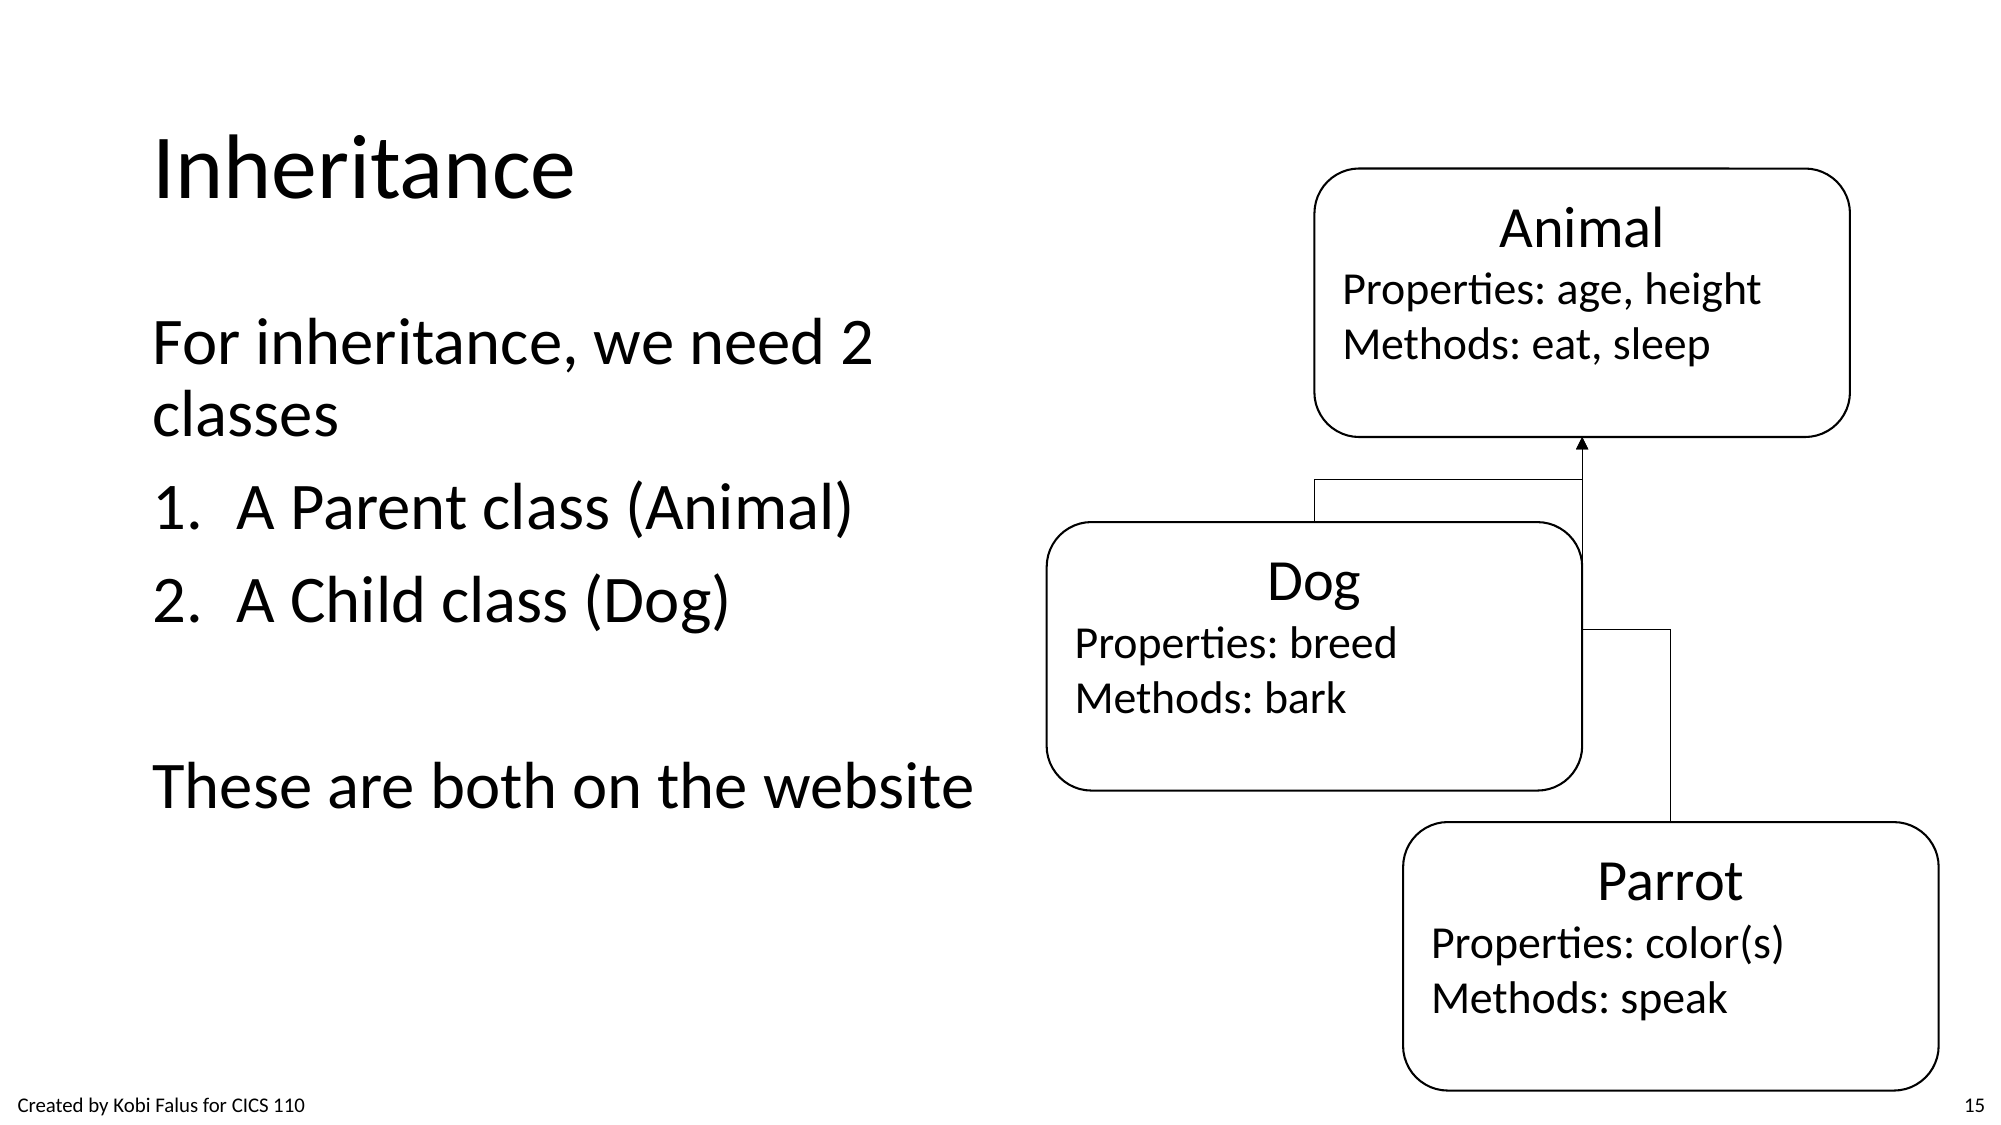

# Inheritance
Animal
Properties: age, height
Methods: eat, sleep
For inheritance, we need 2 classes
A Parent class (Animal)
A Child class (Dog)

These are both on the website
Dog
Properties: breed
Methods: bark
Parrot
Properties: color(s)
Methods: speak